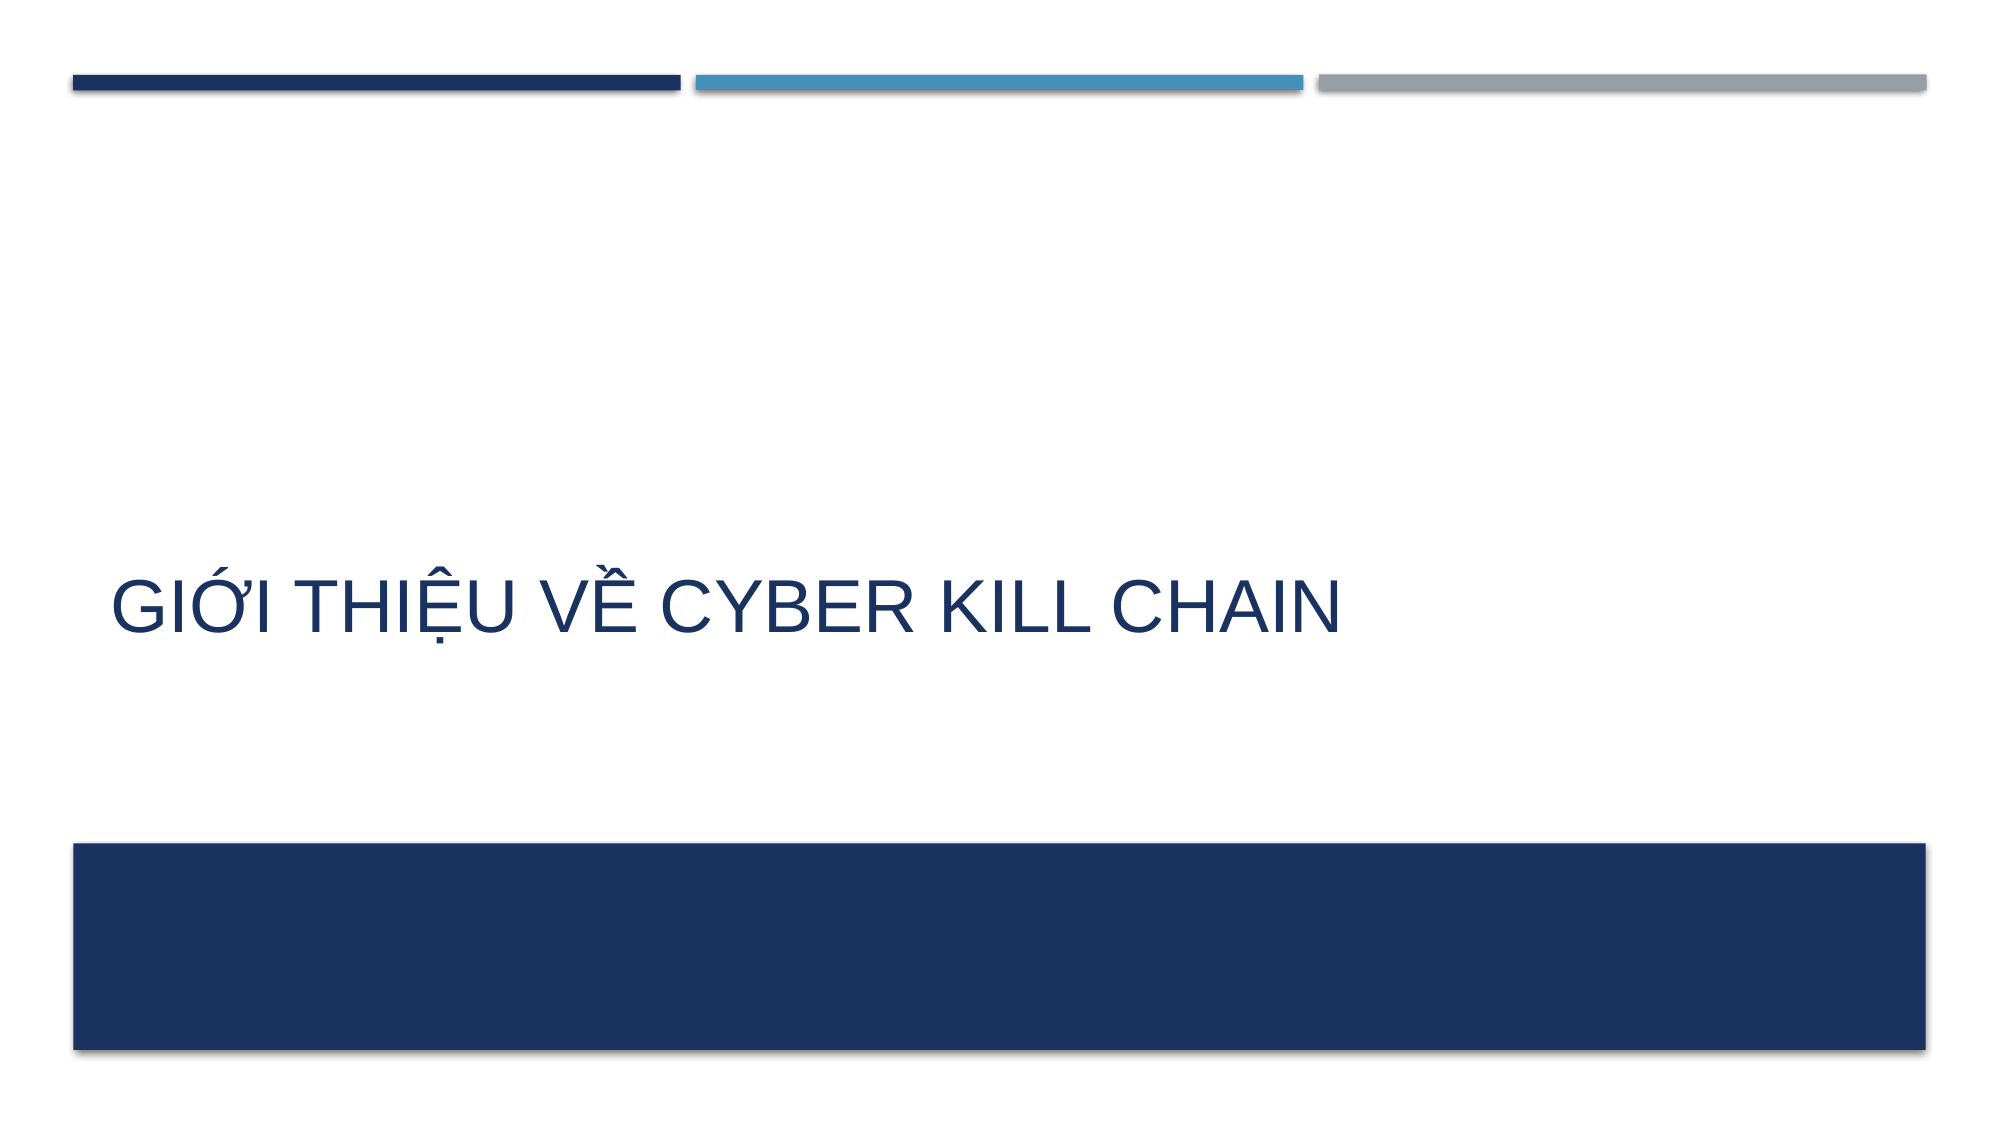

# Giới thiệu về Cyber Kill chain